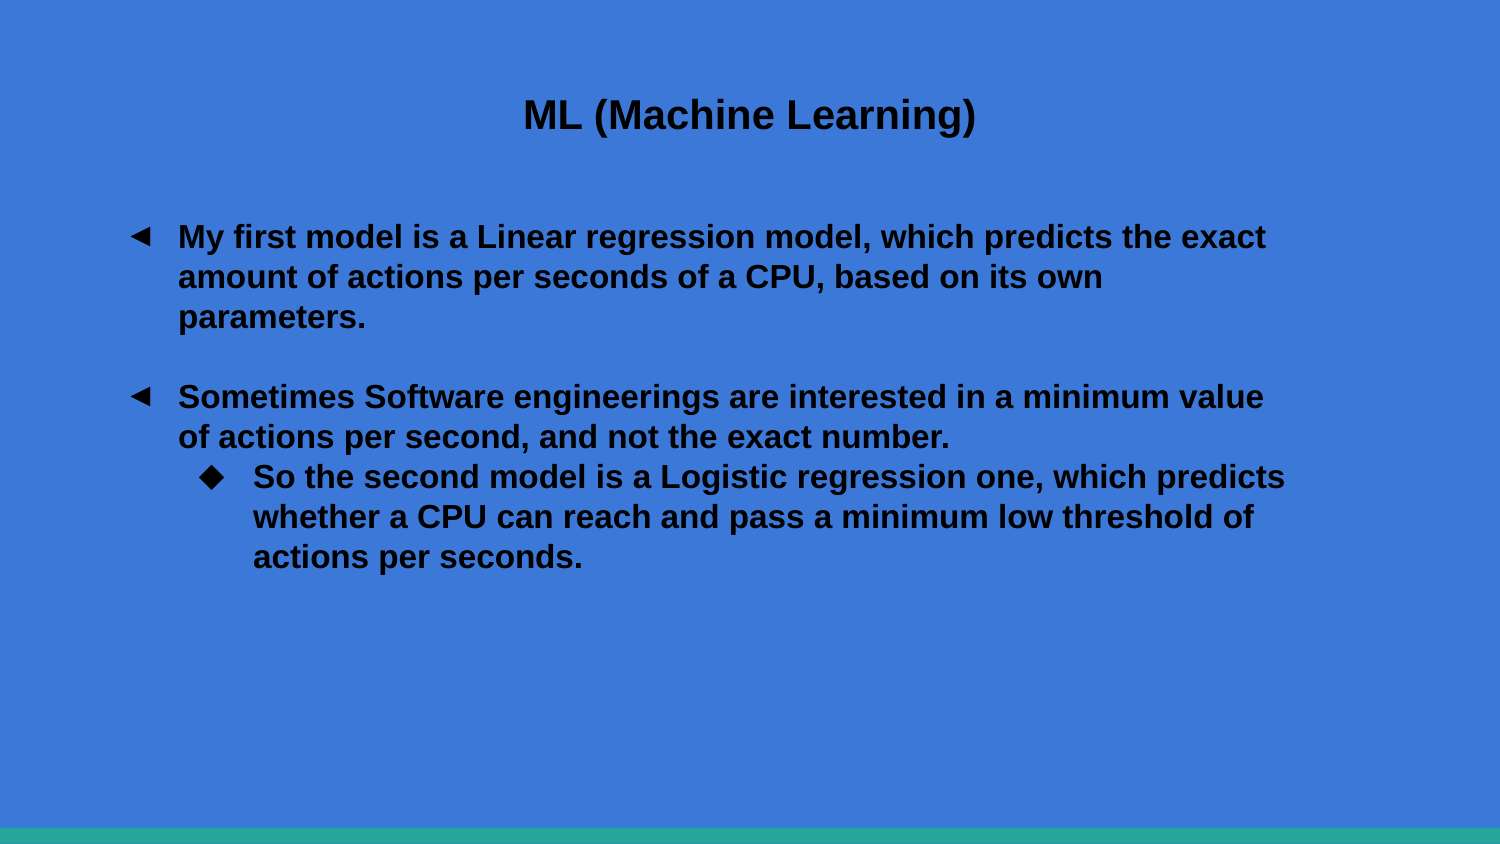

# ML (Machine Learning)
My first model is a Linear regression model, which predicts the exact amount of actions per seconds of a CPU, based on its own parameters.

Sometimes Software engineerings are interested in a minimum value of actions per second, and not the exact number.
So the second model is a Logistic regression one, which predicts whether a CPU can reach and pass a minimum low threshold of actions per seconds.